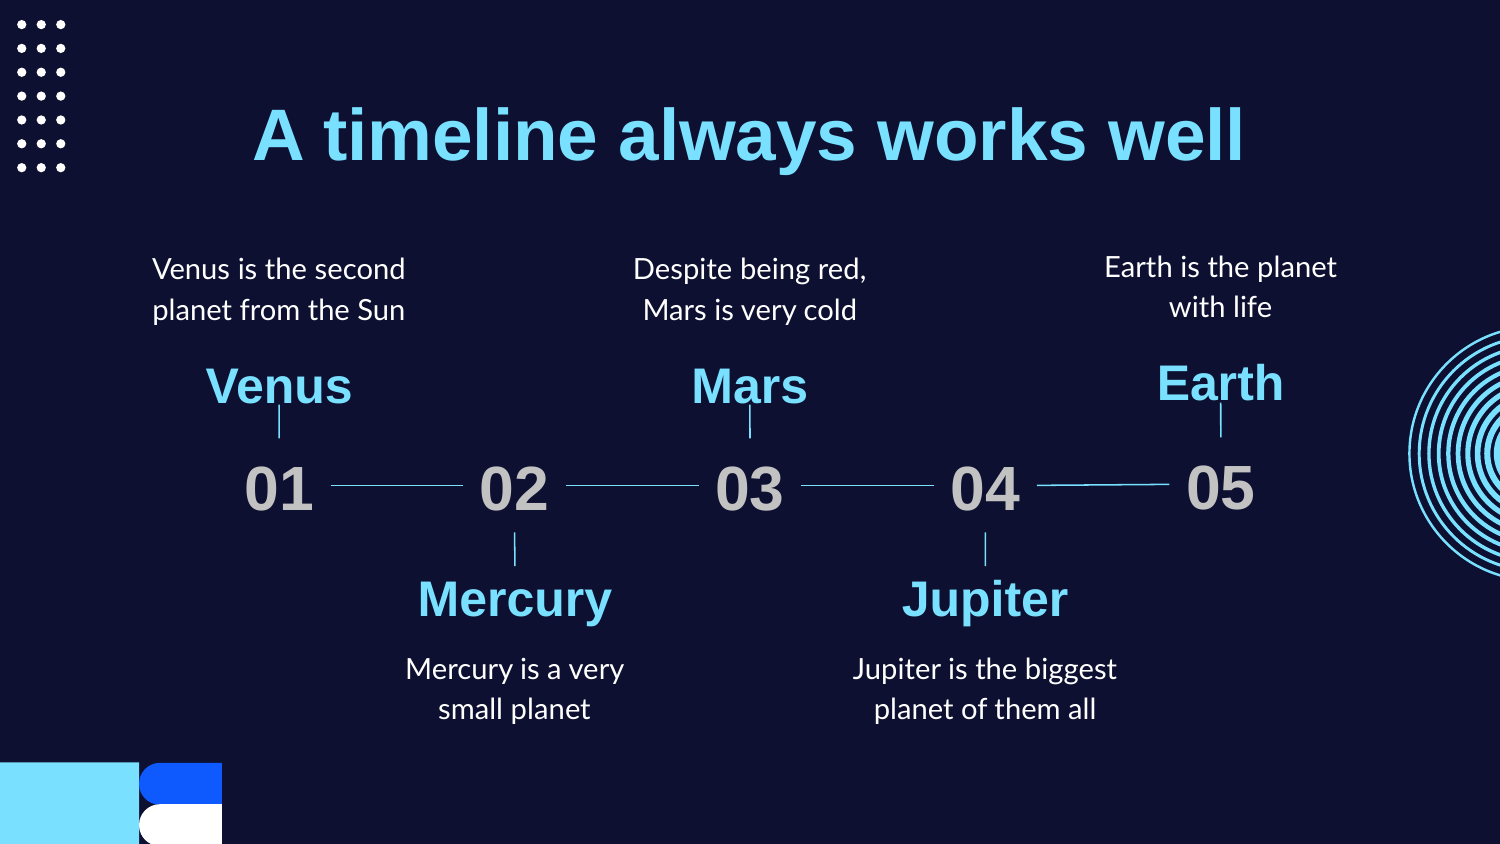

# A timeline always works well
Earth is the planet with life
Venus is the second planet from the Sun
Despite being red, Mars is very cold
Earth
Venus
Mars
05
01
02
03
04
Mercury
Jupiter
Mercury is a very small planet
Jupiter is the biggest planet of them all